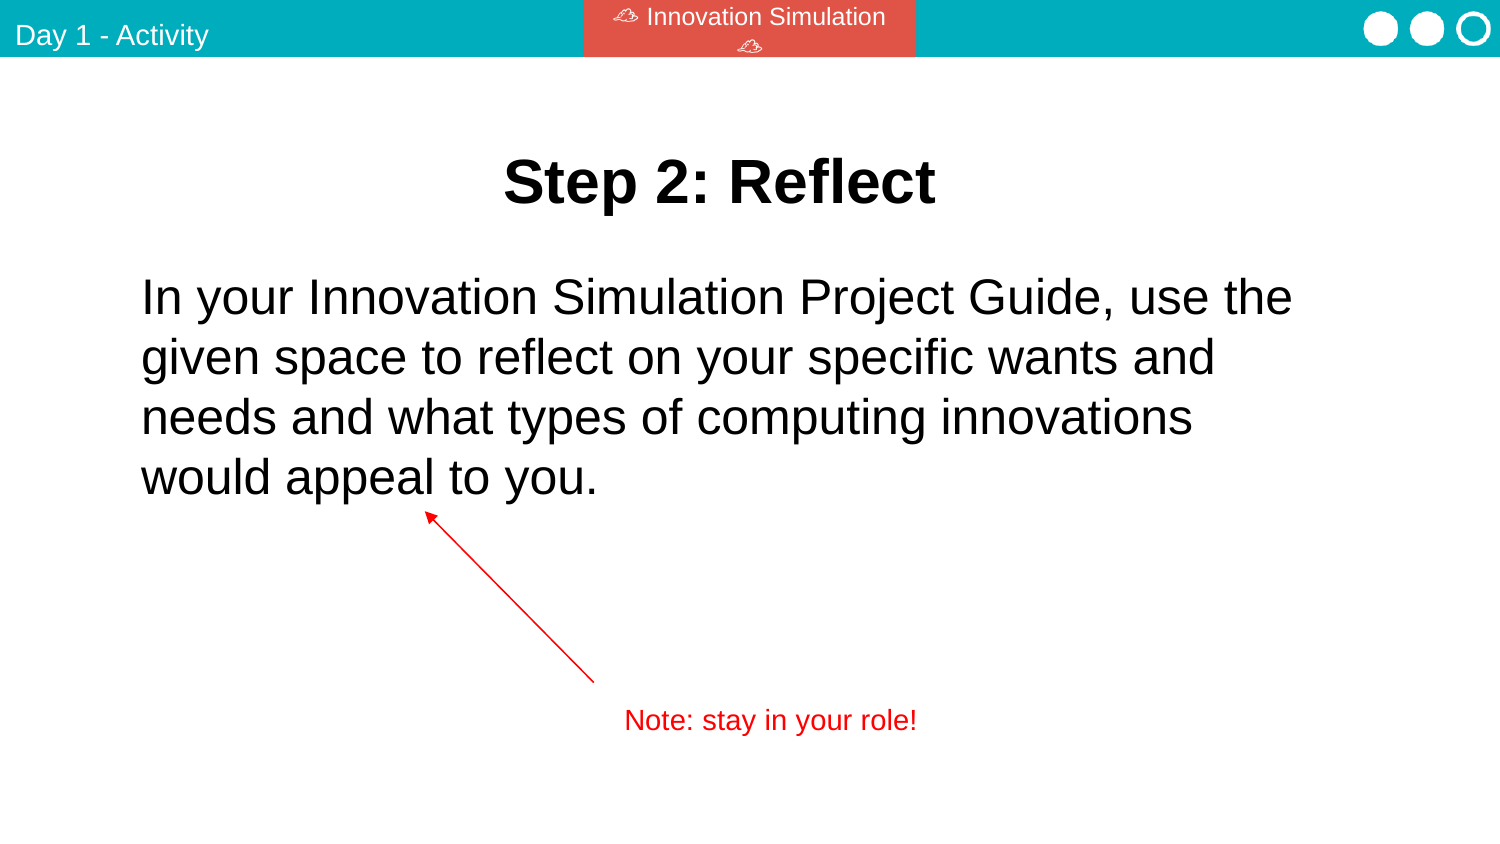

☁ Innovation Simulation ☁
Day 1 - Activity
Step 2: Reflect
In your Innovation Simulation Project Guide, use the given space to reflect on your specific wants and needs and what types of computing innovations would appeal to you.
Note: stay in your role!